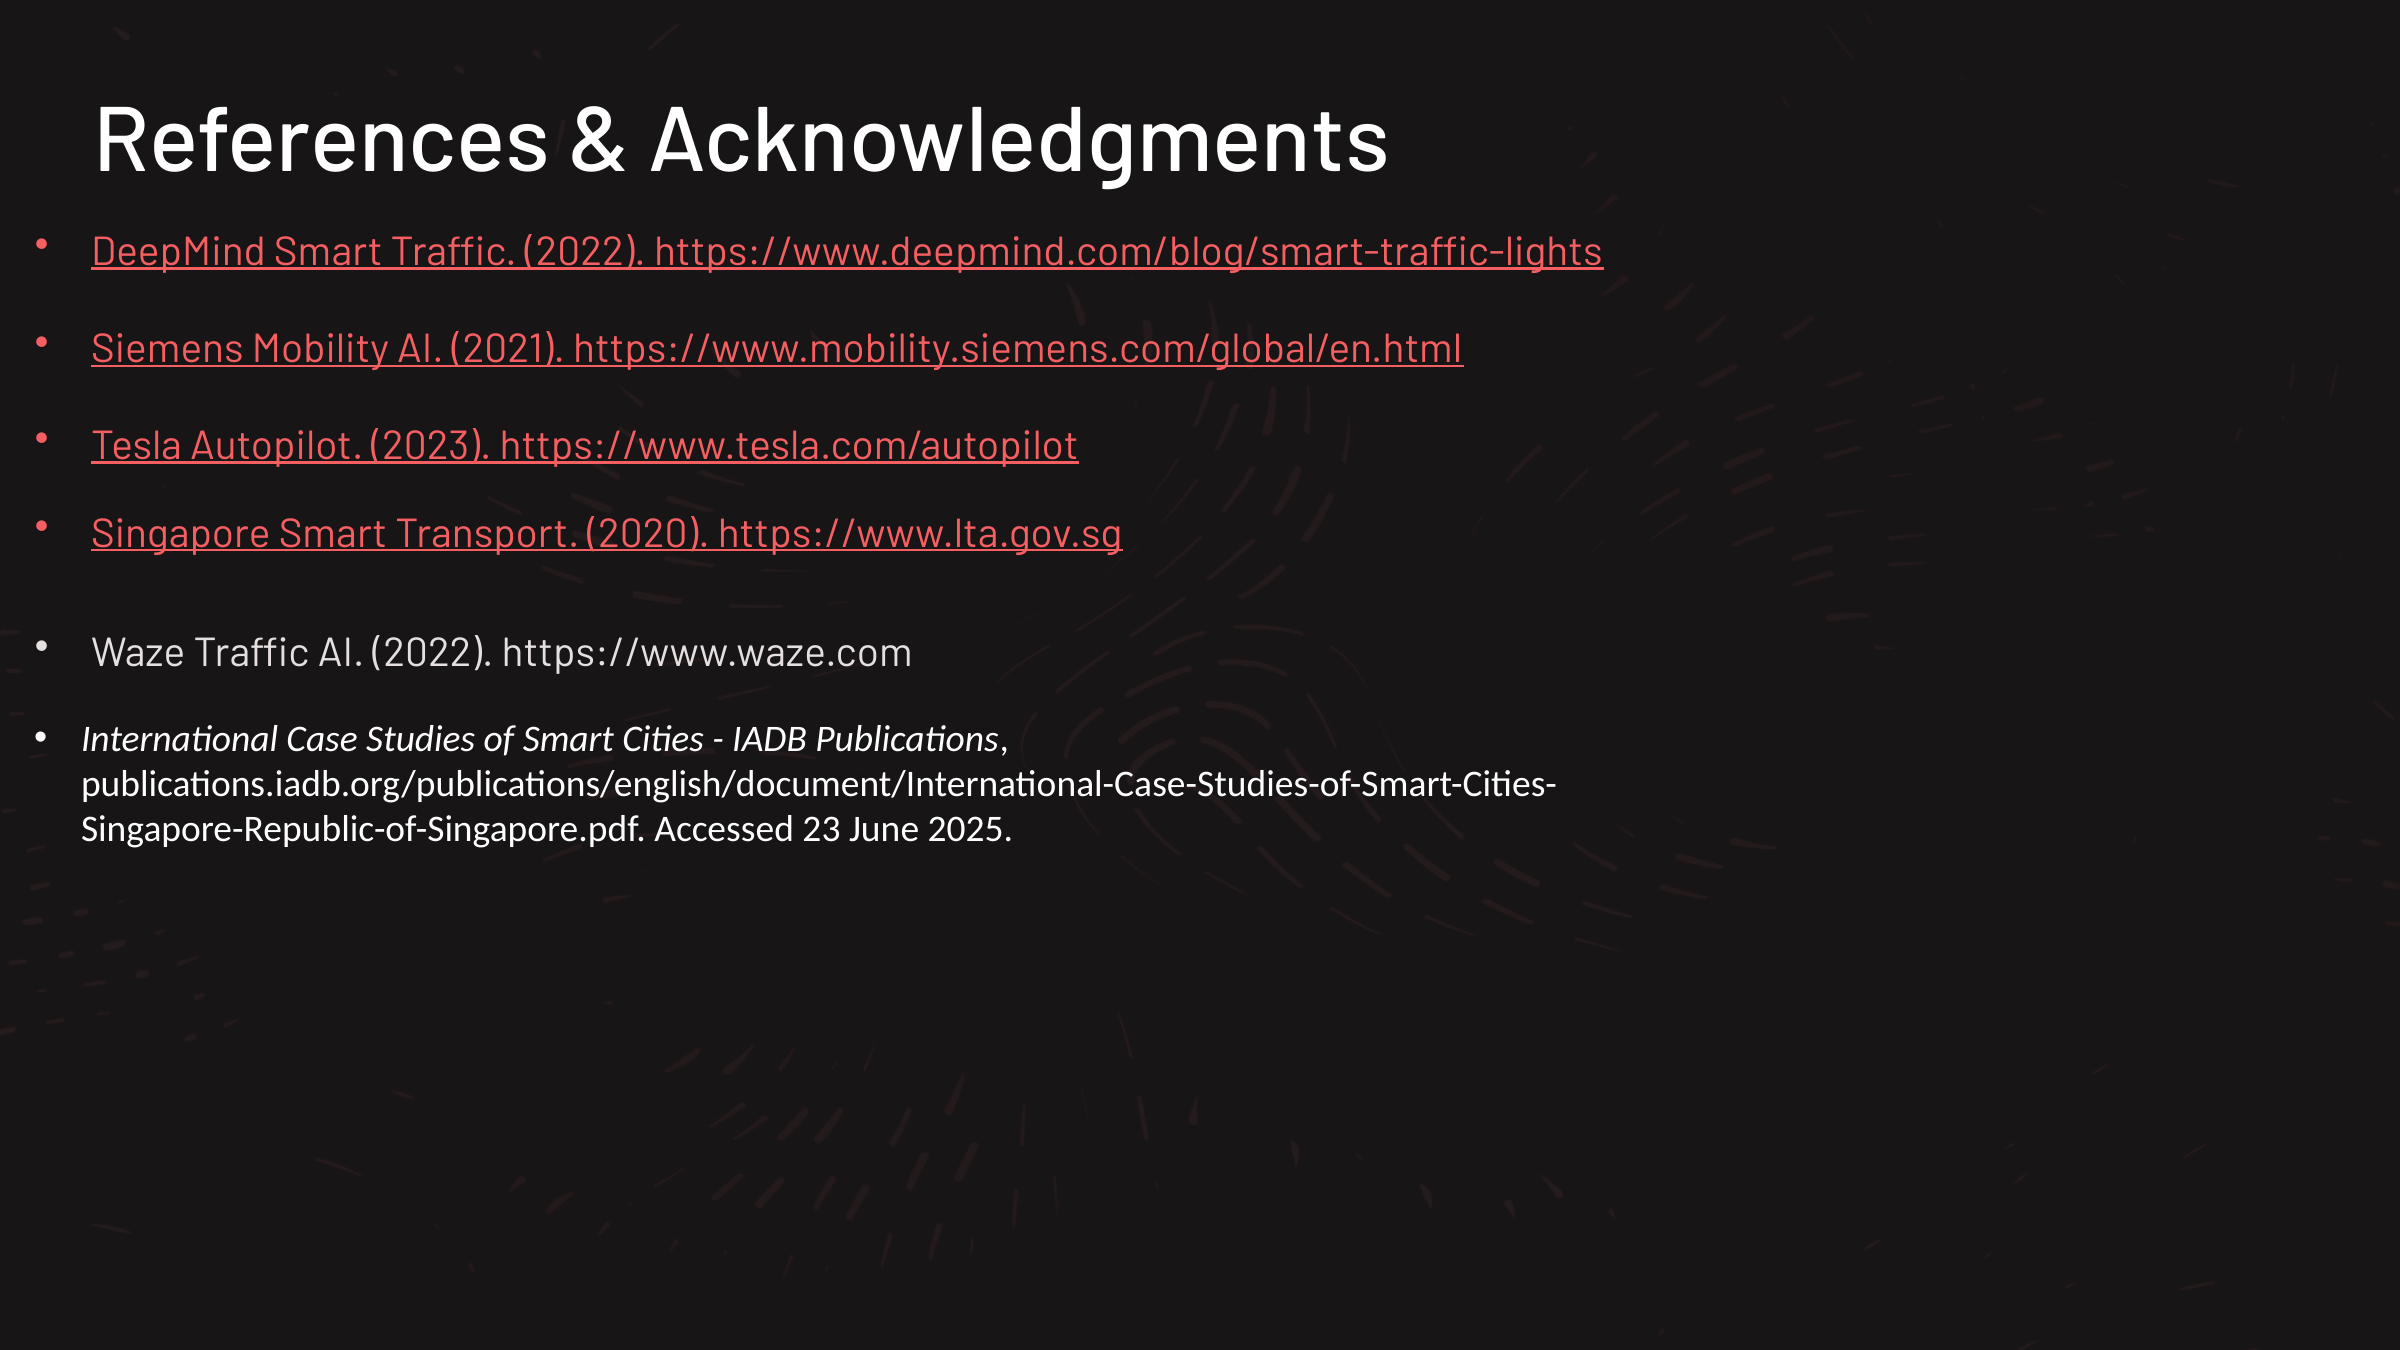

References & Acknowledgments
DeepMind Smart Traffic. (2022). https://www.deepmind.com/blog/smart-traffic-lights
Siemens Mobility AI. (2021). https://www.mobility.siemens.com/global/en.html
Tesla Autopilot. (2023). https://www.tesla.com/autopilot
Singapore Smart Transport. (2020). https://www.lta.gov.sg
Waze Traffic AI. (2022). https://www.waze.com
International Case Studies of Smart Cities - IADB Publications, publications.iadb.org/publications/english/document/International-Case-Studies-of-Smart-Cities-Singapore-Republic-of-Singapore.pdf. Accessed 23 June 2025.